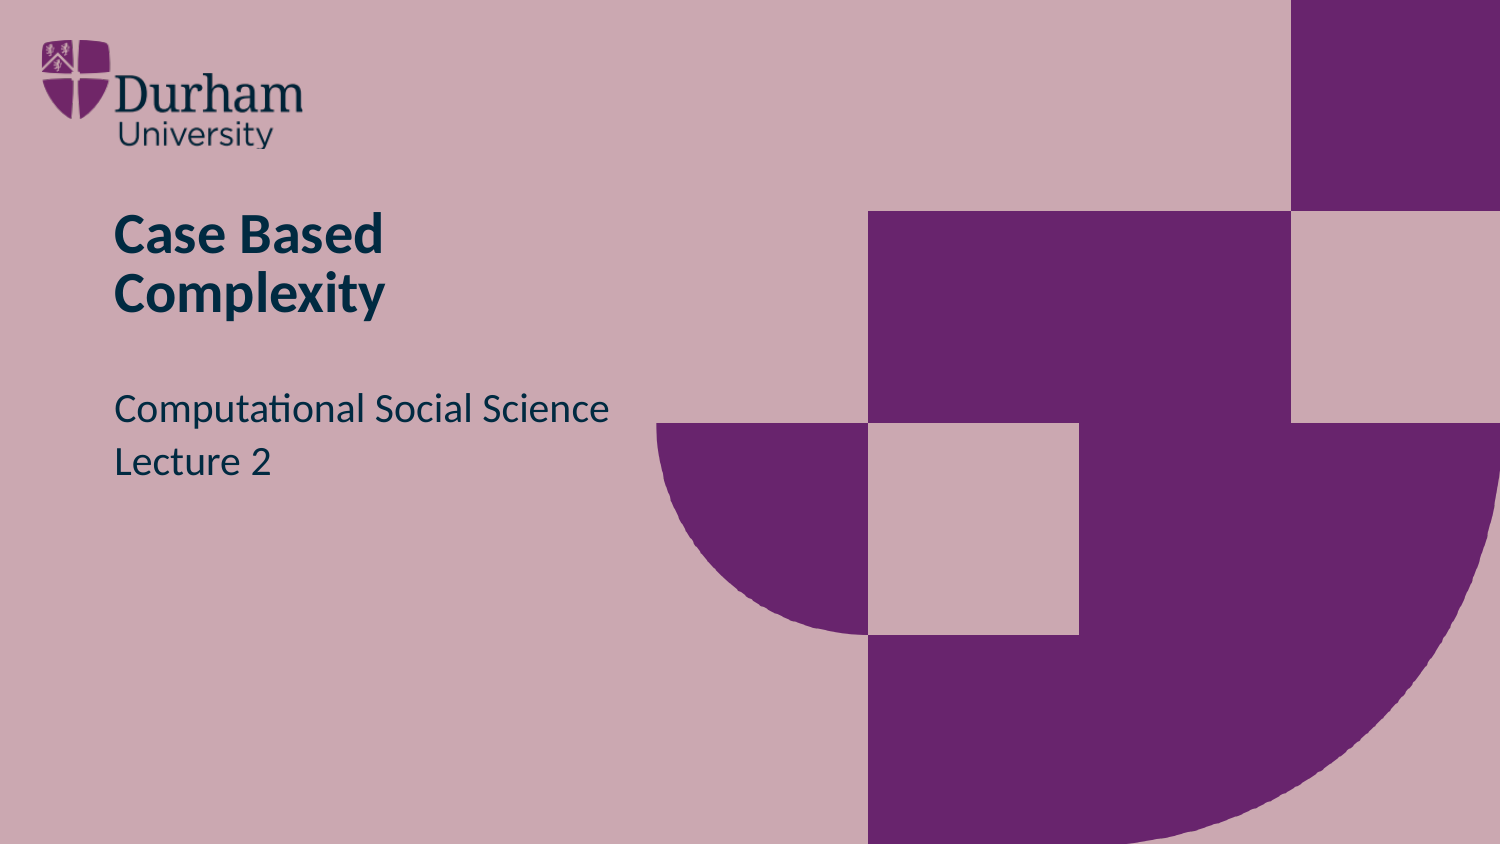

# Case Based Complexity
Computational Social Science
Lecture 2